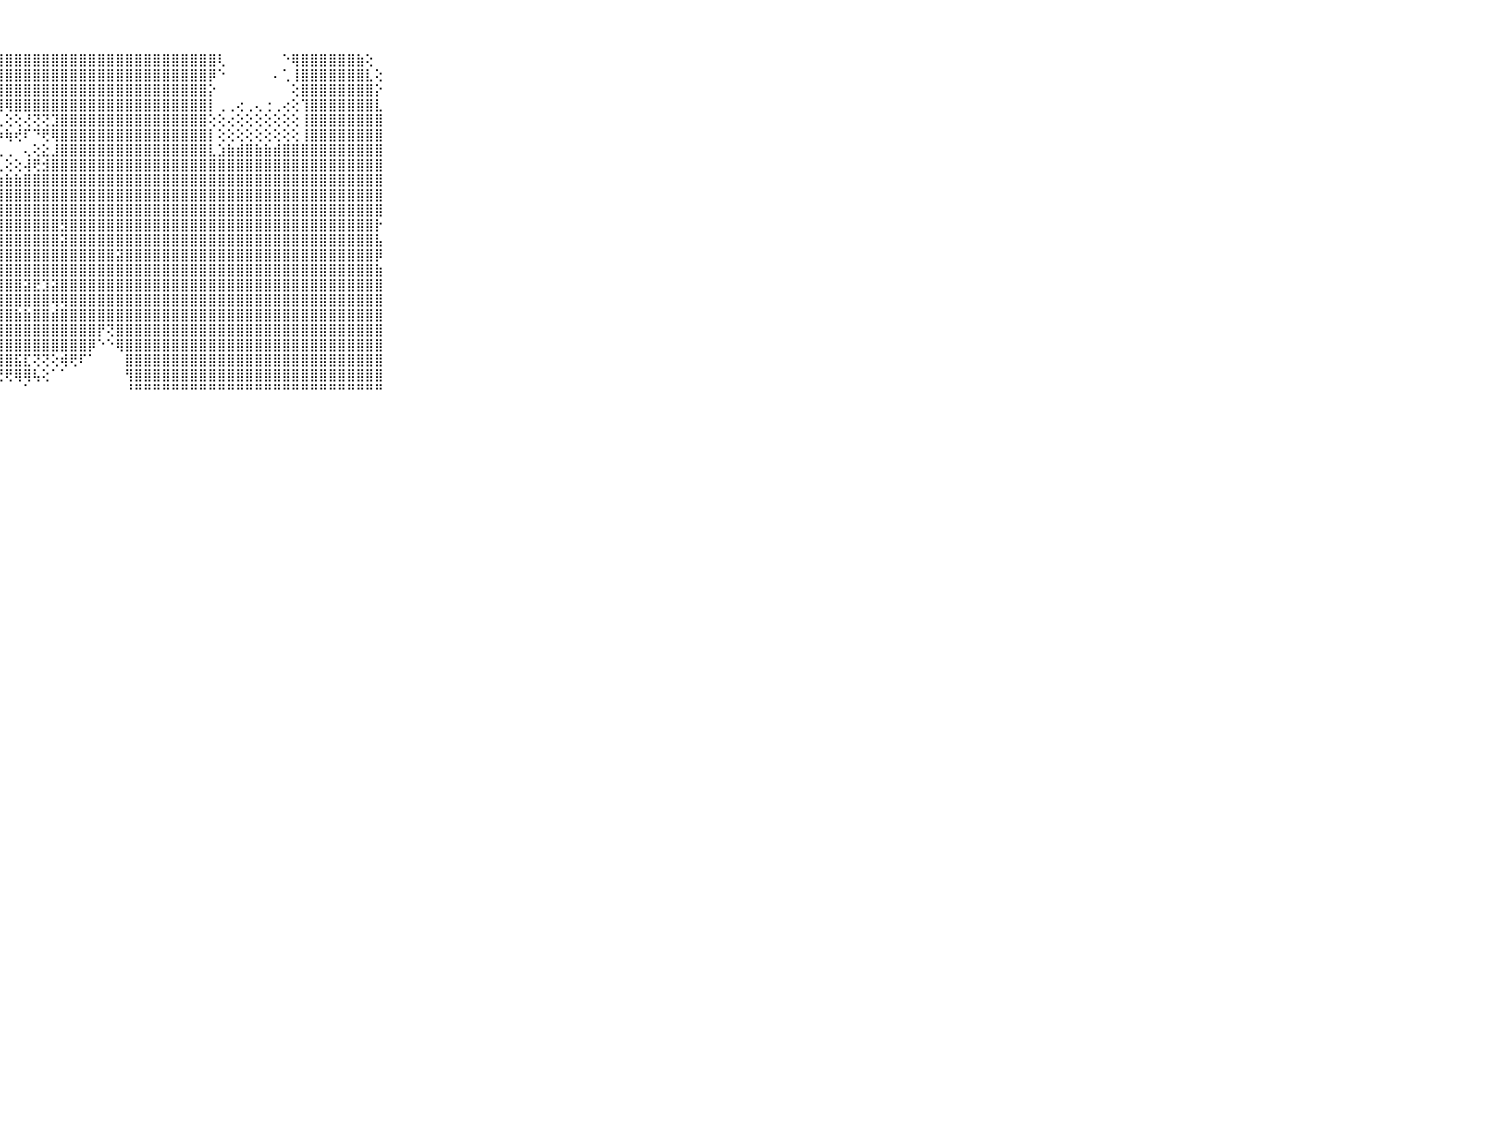

⠀⠀⠀⠀⠀⠀⠀⠀⠀⠀⠀⣿⣿⣿⣿⣿⣿⣿⣿⣿⣿⣿⣿⣿⣿⣿⣿⣿⣿⣿⣿⣿⣿⣿⣿⣿⣿⣿⣿⣿⣿⣿⣿⣿⣿⣿⣿⣿⣿⣿⣿⢇⠀⠀⠀⠀⠀⠀⠑⢿⣿⣿⣿⣿⣿⣿⣷⢕⠀⠀⠀⠀⠀⠀⠀⠀⠀⠀⠀⠀⠀
⠀⠀⠀⠀⠀⠀⠀⠀⠀⠀⠀⣿⣿⣿⣿⣿⣿⣿⣿⣿⣿⣿⣿⣿⣿⣿⣿⣿⣿⣿⣿⣿⣿⣿⣿⣿⣿⣿⣿⣿⣿⣿⣿⣿⣿⣿⣿⣿⣿⣿⡿⠑⠀⠀⠀⠀⠀⠄⢁⢸⣿⣿⣿⣿⣿⣿⣿⣇⢕⠀⠀⠀⠀⠀⠀⠀⠀⠀⠀⠀⠀
⠀⠀⠀⠀⠀⠀⠀⠀⠀⠀⠀⣿⣿⣿⣿⣿⣿⣿⣿⣿⣿⣿⣿⣿⣿⣿⣿⣿⣿⣿⣿⣿⣿⣿⣿⣿⣿⣿⣿⣿⣿⣿⣿⣿⣿⣿⣿⣿⣿⣿⡕⠀⠀⠀⠀⠀⠀⠀⠀⢕⣿⣿⣿⣿⣿⣿⣿⣿⡕⠀⠀⠀⠀⠀⠀⠀⠀⠀⠀⠀⠀
⠀⠀⠀⠀⠀⠀⠀⠀⠀⠀⠀⣿⣿⣿⣿⣿⣿⣿⣿⣿⣿⣿⣿⣿⣿⣿⣿⢿⢿⣿⣿⣿⣿⣿⣿⣿⣿⣿⣿⣿⣿⣿⣿⣿⣿⣿⣿⣿⣿⣿⡇⢀⢀⢔⢀⢄⢐⢀⢔⢕⢹⣿⣿⣿⣿⣿⣿⣿⣇⠀⠀⠀⠀⠀⠀⠀⠀⠀⠀⠀⠀
⠀⠀⠀⠀⠀⠀⠀⠀⠀⠀⠀⣿⣿⣿⣿⣿⣿⣿⣿⣿⣿⣿⣿⢟⢅⢄⠄⢄⢕⢕⢜⢝⢝⣹⣿⣿⣿⣿⣿⣿⣿⣿⣿⣿⣿⣿⣿⣿⣿⣿⢕⢕⢔⢕⢕⢕⢕⢕⢕⢕⢸⣿⣿⣿⣿⣿⣿⣿⣿⠀⠀⠀⠀⠀⠀⠀⠀⠀⠀⠀⠀
⠀⠀⠀⠀⠀⠀⠀⠀⠀⠀⠀⣿⣿⣿⣿⣿⣿⣿⣿⣿⡏⠙⠕⠁⠔⢕⣕⡱⢷⢞⠏⠙⢟⢿⣿⣿⣿⣿⣿⣿⣿⣿⣿⣿⣿⣿⣿⣿⣿⣿⡇⢕⢕⢕⢕⢕⢕⢕⢕⢕⢸⣿⣿⣿⣿⣿⣿⣿⣿⠀⠀⠀⠀⠀⠀⠀⠀⠀⠀⠀⠀
⠀⠀⠀⠀⠀⠀⠀⠀⠀⠀⠀⣿⣿⣿⣿⣿⣿⣿⣿⡏⢕⠐⠄⢅⢕⢛⢑⢁⢀⠀⢄⢕⣕⣸⣿⣿⣿⣿⣿⣿⣿⣿⣿⣿⣿⣿⣿⣿⣿⣿⣇⣱⣷⣾⣿⣷⣷⣾⣿⣿⣿⣿⣿⣿⣿⣿⣿⣿⣿⠀⠀⠀⠀⠀⠀⠀⠀⠀⠀⠀⠀
⠀⠀⠀⠀⠀⠀⠀⠀⠀⠀⠀⣿⣿⣿⣿⣿⣿⣿⡿⢇⢕⢕⡆⢄⢔⢕⢔⢅⢕⢕⢼⢟⣺⣿⣿⣿⣿⣿⣿⣿⣿⣿⣿⣿⣿⣿⣿⣿⣿⣿⣿⣿⣿⣿⣿⣿⣿⣿⣿⣿⣿⣿⣿⣿⣿⣿⣿⣿⣿⠀⠀⠀⠀⠀⠀⠀⠀⠀⠀⠀⠀
⠀⠀⠀⠀⠀⠀⠀⠀⠀⠀⠀⣿⣿⣿⣿⣿⣿⣿⣿⢱⢕⣕⢕⢕⣵⣷⣷⣷⣷⣷⣿⣿⣿⣿⣿⣿⣿⣿⣿⣿⣿⣿⣿⣿⣿⣿⣿⣿⣿⣿⣿⣿⣿⣿⣿⣿⣿⣿⣿⣿⣿⣿⣿⣿⣿⣿⣿⣿⣿⠀⠀⠀⠀⠀⠀⠀⠀⠀⠀⠀⠀
⠀⠀⠀⠀⠀⠀⠀⠀⠀⠀⠀⣿⣿⣿⣿⣿⣿⣿⣿⢇⢕⢜⣿⣿⣿⣿⣿⣿⣿⣿⣿⣿⣿⣿⣿⣿⣿⣿⣿⣿⣿⣿⣿⣿⣿⣿⣿⣿⣿⣿⣿⣿⣿⣿⣿⣿⣿⣿⣿⣿⣿⣿⣿⣿⣿⣿⣿⣿⣿⠀⠀⠀⠀⠀⠀⠀⠀⠀⠀⠀⠀
⠀⠀⠀⠀⠀⠀⠀⠀⠀⠀⠀⣿⣿⣿⣿⣿⣿⣿⣿⡕⢕⢱⣿⣿⣿⣿⣿⣿⣿⣿⣿⣿⣿⣿⣿⣿⣿⣿⣿⣿⣿⣿⣿⣿⣿⣿⣿⣿⣿⣿⣿⣿⣿⣿⣿⣿⣿⣿⣿⣿⣿⣿⣿⣿⣿⣿⣿⣿⣿⠀⠀⠀⠀⠀⠀⠀⠀⠀⠀⠀⠀
⠀⠀⠀⠀⠀⠀⠀⠀⠀⠀⠀⣿⣿⣿⣿⣿⣿⣿⣿⣗⢕⢸⣿⣿⣿⣿⣿⣿⣿⣿⣿⣿⣿⣿⣻⣿⣿⣿⣿⣿⣿⣿⣿⣿⣿⣿⣿⣿⣿⣿⣿⣿⣿⣿⣿⣿⣿⣿⣿⣿⣿⣿⣿⣿⣿⣿⣿⣿⡗⠀⠀⠀⠀⠀⠀⠀⠀⠀⠀⠀⠀
⠀⠀⠀⠀⠀⠀⠀⠀⠀⠀⠀⣿⣿⣿⣿⣿⣿⣿⣿⣿⣇⢕⣿⣿⣿⣿⢿⢿⣿⣿⣿⣿⣿⣿⣽⣿⣿⣿⣿⣿⣿⣿⣿⣿⣿⣿⣿⣿⣿⣿⣿⣿⣿⣿⣿⣿⣿⣿⣿⣿⣿⣿⣿⣿⣿⣿⣿⣿⣧⠀⠀⠀⠀⠀⠀⠀⠀⠀⠀⠀⠀
⠀⠀⠀⠀⠀⠀⠀⠀⠀⠀⠀⣿⣿⣿⣿⣿⣿⣿⣿⣿⣿⣇⣻⣿⣿⣿⣷⣿⣿⣿⣿⣿⣿⣿⣿⣿⣿⣿⣿⣿⣽⣿⣿⣿⣿⣿⣿⣿⣿⣿⣿⣿⣿⣿⣿⣿⣿⣿⣿⣿⣿⣿⣿⣿⣿⣿⣿⣿⡿⠀⠀⠀⠀⠀⠀⠀⠀⠀⠀⠀⠀
⠀⠀⠀⠀⠀⠀⠀⠀⠀⠀⠀⣿⣿⣿⣿⣿⣿⣿⣿⣿⣿⣿⣿⣿⣿⣿⣿⣿⣿⣿⣿⣿⣿⣿⣿⣿⣿⣿⣿⣿⣿⣿⣿⣿⣿⣿⣿⣿⣿⣿⣿⣿⣿⣿⣿⣿⣿⣿⣿⣿⣿⣿⣿⣿⣿⣿⣿⣿⣷⠀⠀⠀⠀⠀⠀⠀⠀⠀⠀⠀⠀
⠀⠀⠀⠀⠀⠀⠀⠀⠀⠀⠀⣿⣿⣿⣿⣿⣿⣿⣿⣿⣿⣿⣿⣿⣿⣿⣿⣿⣿⣿⣽⣟⣹⣽⣿⣿⣿⣿⣿⣿⣿⣿⣿⣿⣿⣿⣿⣿⣿⣿⣿⣿⣿⣿⣿⣿⣿⣿⣿⣿⣿⣿⣿⣿⣿⣿⣿⣿⣿⠀⠀⠀⠀⠀⠀⠀⠀⠀⠀⠀⠀
⠀⠀⠀⠀⠀⠀⠀⠀⠀⠀⠀⣿⣿⣿⣿⣿⣿⣿⣿⣿⣿⣿⣿⣿⣿⣿⣿⣿⣿⣿⣿⣿⣿⢿⢿⣿⣿⣿⣿⣿⣿⣿⣿⣿⣿⣿⣿⣿⣿⣿⣿⣿⣿⣿⣿⣿⣿⣿⣿⣿⣿⣿⣿⣿⣿⣿⣿⣿⣿⠀⠀⠀⠀⠀⠀⠀⠀⠀⠀⠀⠀
⠀⠀⠀⠀⠀⠀⠀⠀⠀⠀⠀⣿⣿⣿⣿⣿⣿⣿⣿⣿⣿⣿⣿⣿⣿⣿⣿⣿⣿⣷⣷⣿⣿⣾⣿⣿⣿⣿⣿⣿⣿⣿⣿⣿⣿⣿⣿⣿⣿⣿⣿⣿⣿⣿⣿⣿⣿⣿⣿⣿⣿⣿⣿⣿⣿⣿⣿⣿⣿⠀⠀⠀⠀⠀⠀⠀⠀⠀⠀⠀⠀
⠀⠀⠀⠀⠀⠀⠀⠀⠀⠀⠀⣽⣿⣿⣿⣿⣿⣿⣿⣿⣿⣿⣿⣿⣿⢿⣿⣿⣿⣿⣿⣿⣿⣿⣿⣿⣿⣿⡟⢝⣿⣿⣿⣿⣿⣿⣿⣿⣿⣿⣿⣿⣿⣿⣿⣿⣿⣿⣿⣿⣿⣿⣿⣿⣿⣿⣿⣿⣿⠀⠀⠀⠀⠀⠀⠀⠀⠀⠀⠀⠀
⠀⠀⠀⠀⠀⠀⠀⠀⠀⠀⠀⣿⣿⣿⣿⣿⣿⣿⣿⣿⣿⣿⣿⣿⡟⢜⣿⣿⣿⣿⣿⣿⣿⣿⣿⣿⣿⡿⠑⠑⢿⣿⣿⣿⣿⣿⣿⣿⣿⣿⣿⣿⣿⣿⣿⣿⣿⣿⣿⣿⣿⣿⣿⣿⣿⣿⣿⣿⣿⠀⠀⠀⠀⠀⠀⠀⠀⠀⠀⠀⠀
⠀⠀⠀⠀⠀⠀⠀⠀⠀⠀⠀⣿⣿⣿⣿⣿⣿⣿⣿⣿⣿⣿⣿⣿⢕⢕⢻⣿⣿⣯⣏⢝⢝⢕⢾⢟⠏⠁⠀⠀⠀⣿⣿⣿⣿⣿⣿⣿⣿⣿⣿⣿⣿⣿⣿⣿⣿⣿⣿⣿⣿⣿⣿⣿⣿⣿⣿⣿⣿⠀⠀⠀⠀⠀⠀⠀⠀⠀⠀⠀⠀
⠀⠀⠀⠀⠀⠀⠀⠀⠀⠀⠀⣿⣿⣿⣿⣿⣿⣿⣿⣿⣿⣿⣿⣿⢕⢑⢕⢝⢟⢿⢿⢧⢕⠁⠁⠀⠀⠀⠀⠀⠀⢻⣿⣿⣿⣿⣿⣿⣿⣿⣿⣿⣿⣿⣿⣿⣿⣿⣿⣿⣿⣿⣿⣿⣿⣿⣿⣿⣿⠀⠀⠀⠀⠀⠀⠀⠀⠀⠀⠀⠀
⠀⠀⠀⠀⠀⠀⠀⠀⠀⠀⠀⠛⠛⠛⠛⠛⠛⠛⠛⠛⠛⠛⠛⠛⠁⠑⠑⠀⠀⠀⠁⠀⠀⠀⠀⠀⠀⠀⠀⠀⠀⠘⠛⠛⠛⠛⠛⠛⠛⠛⠛⠛⠛⠛⠛⠛⠛⠛⠛⠛⠛⠛⠛⠛⠛⠛⠛⠛⠛⠀⠀⠀⠀⠀⠀⠀⠀⠀⠀⠀⠀